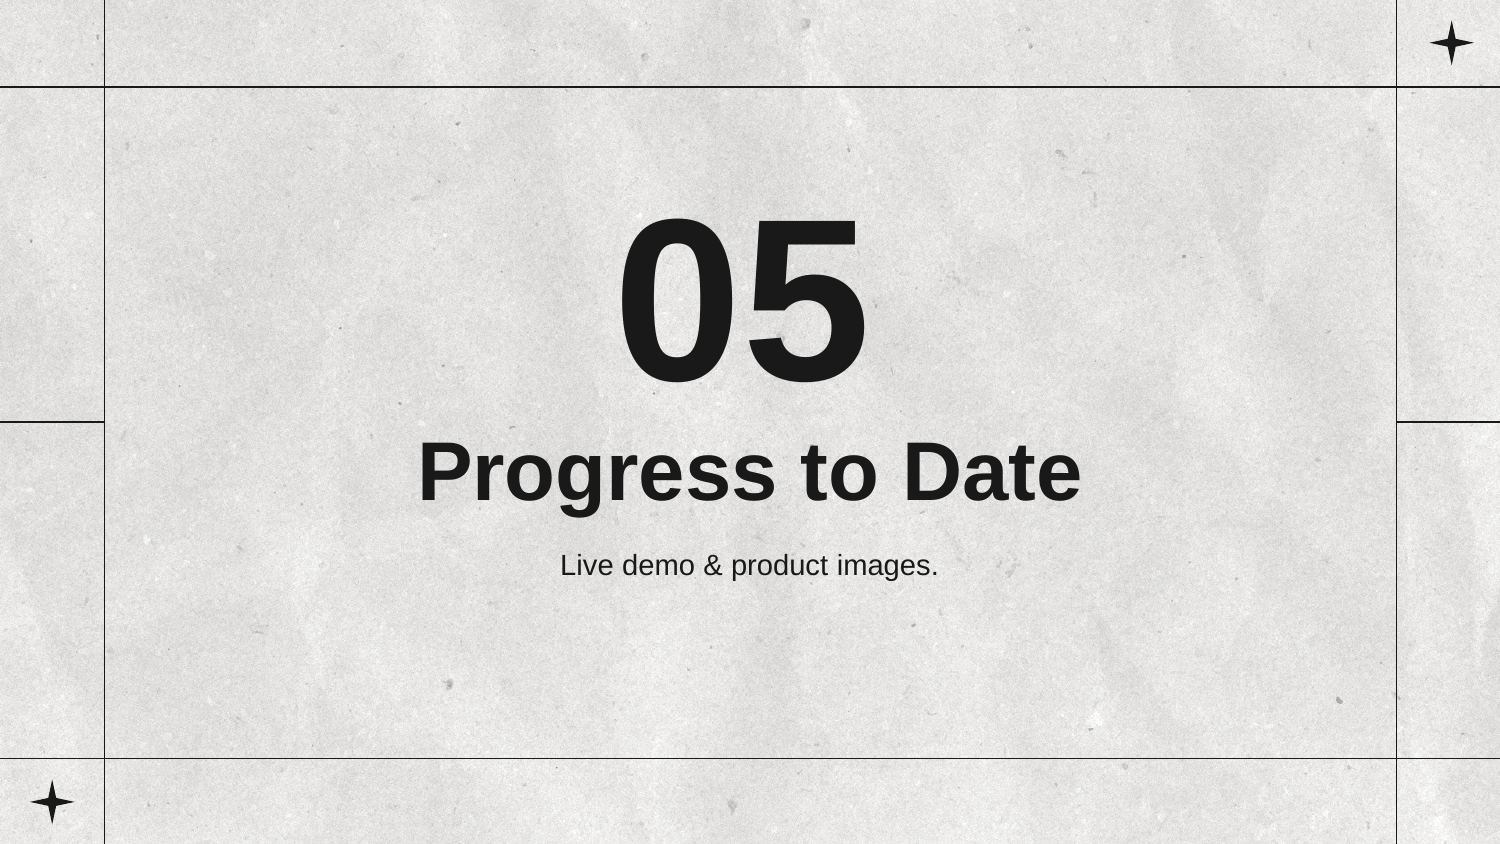

05
# Progress to Date
Live demo & product images.